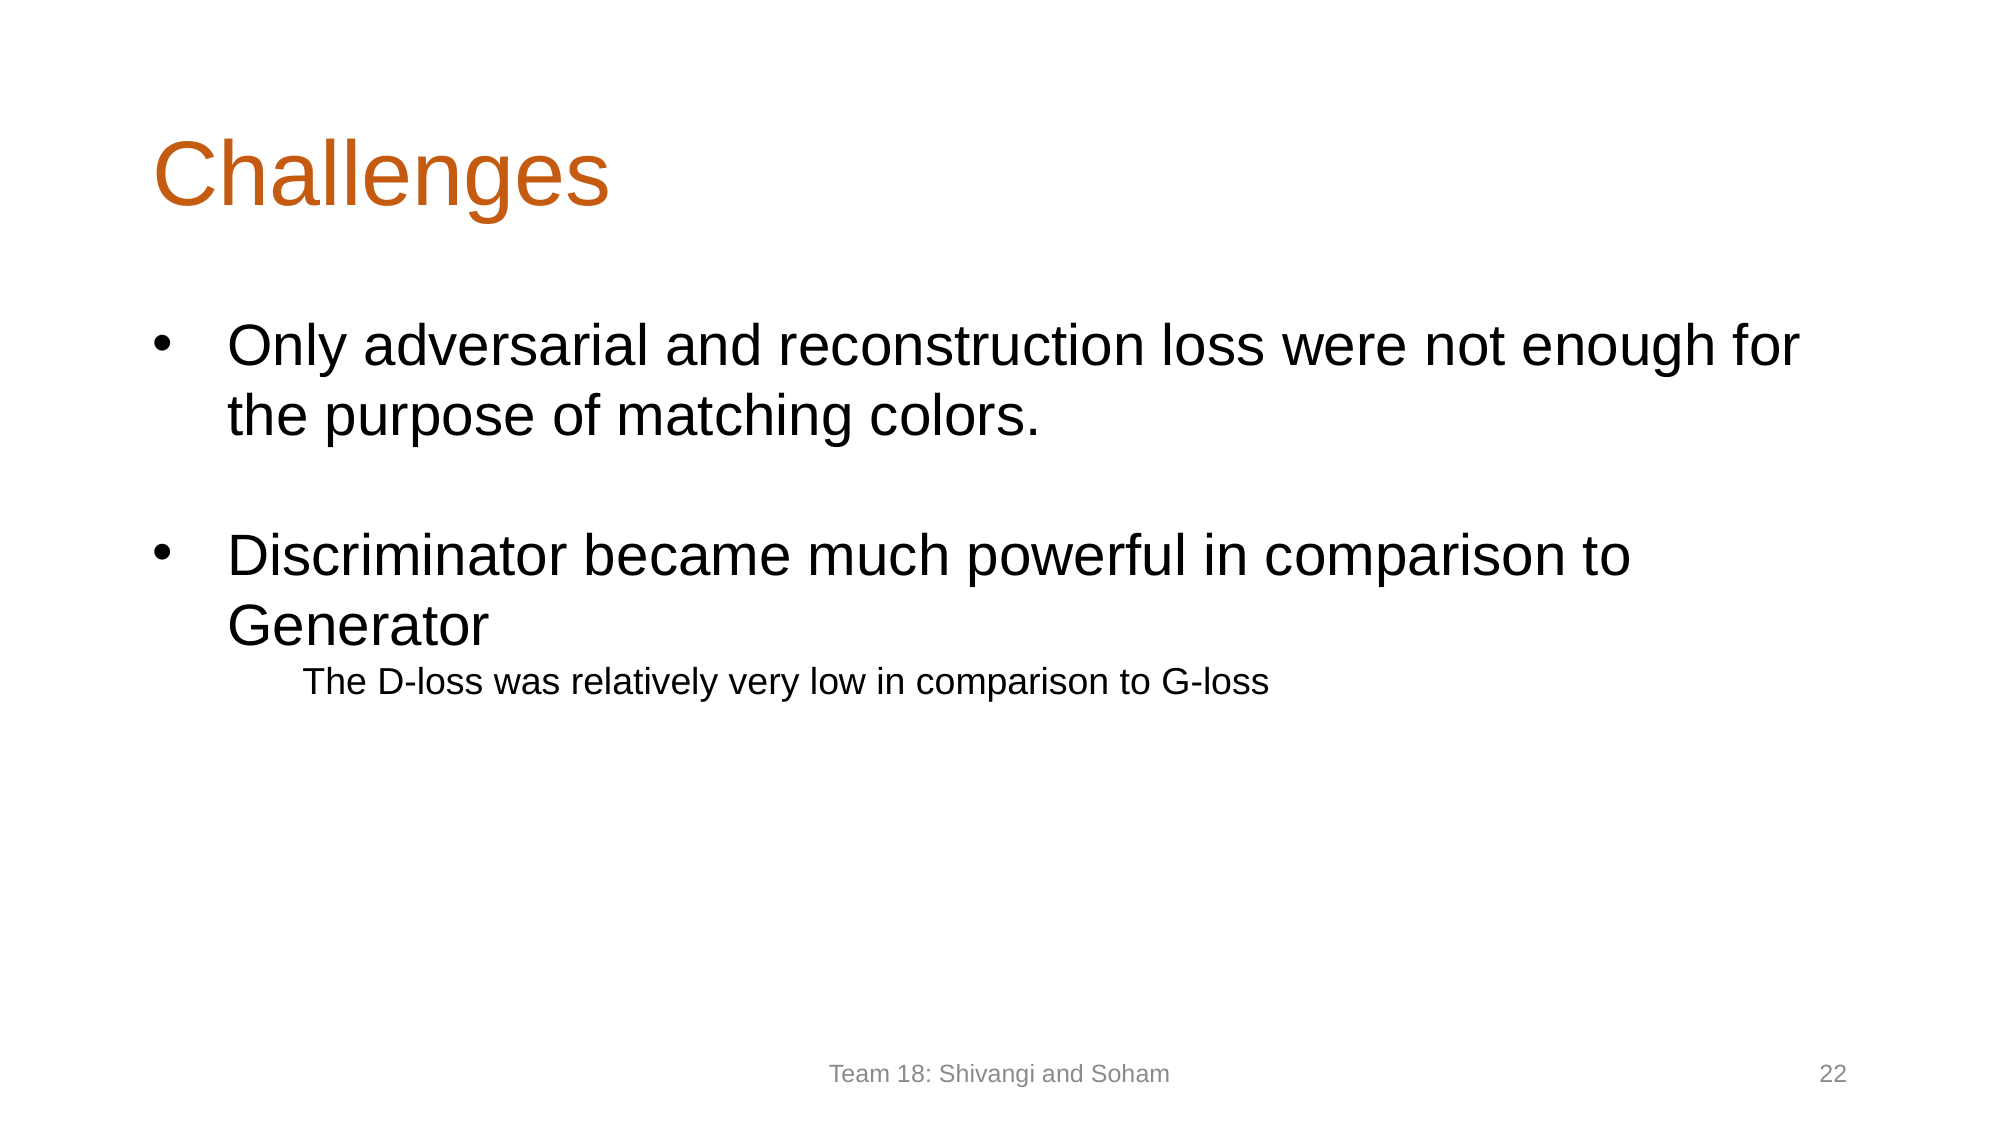

Challenges
Only adversarial and reconstruction loss were not enough for the purpose of matching colors.

Discriminator became much powerful in comparison to Generator
 	The D-loss was relatively very low in comparison to G-loss

Team 18: Shivangi and Soham
22